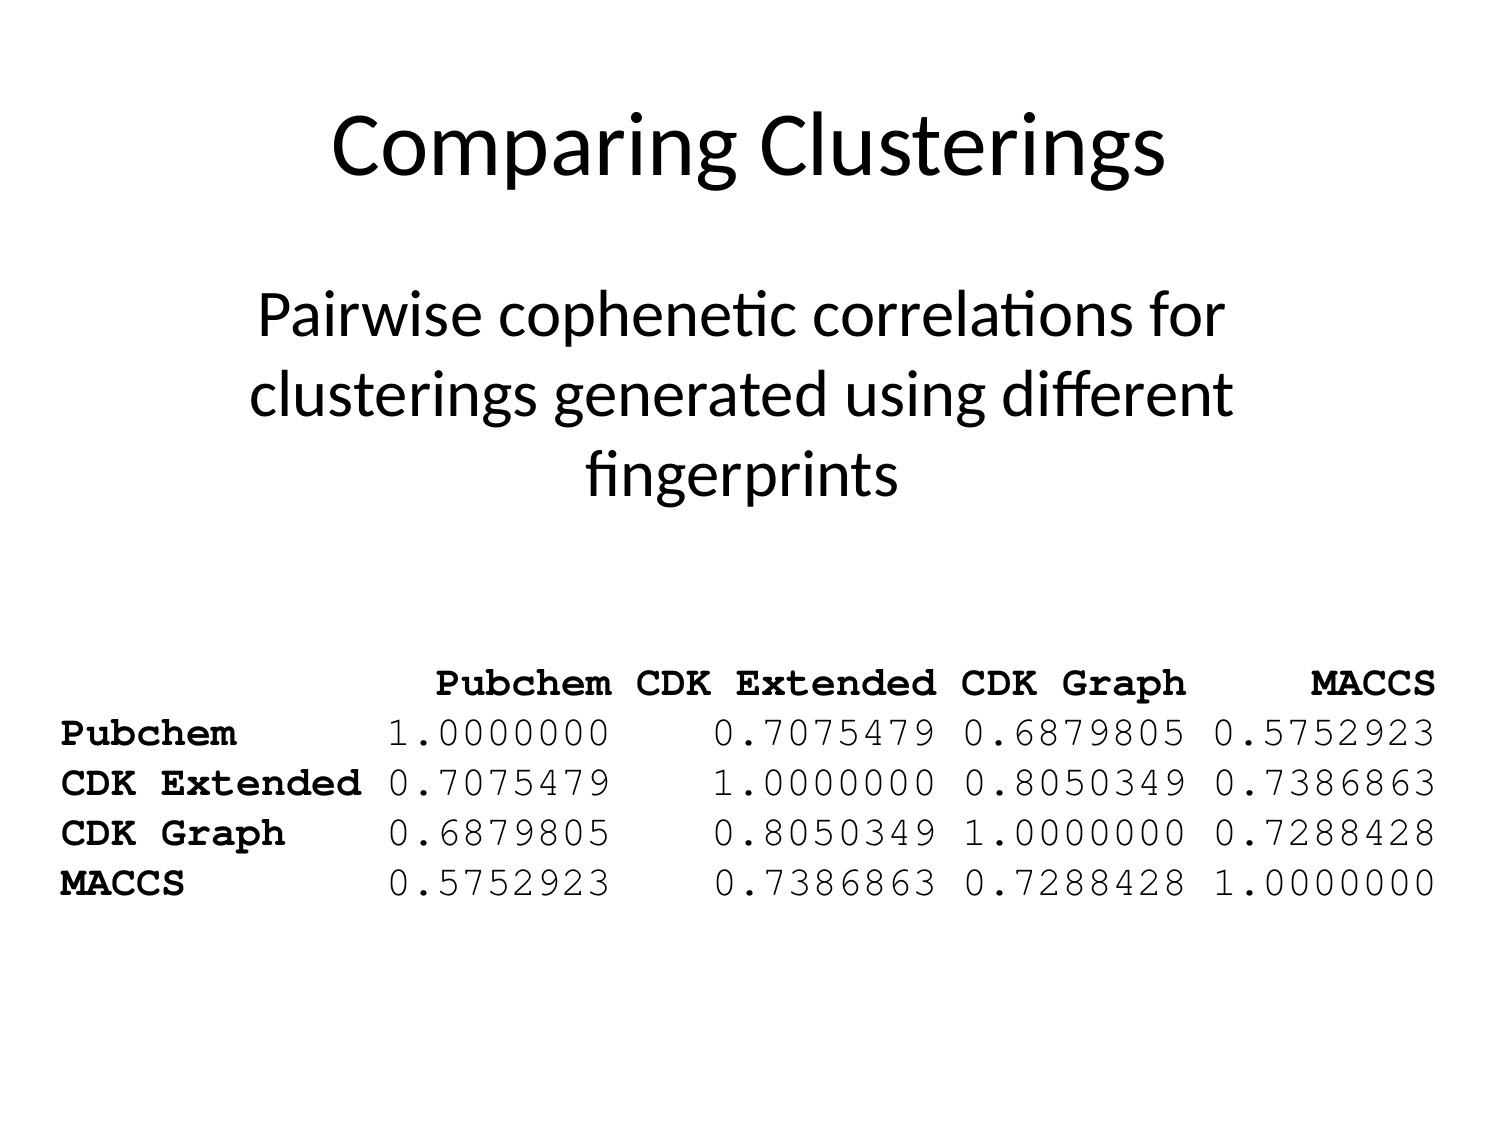

# Comparing Clusterings
Pairwise cophenetic correlations for clusterings generated using different fingerprints
               Pubchem CDK Extended CDK Graph     MACCS
Pubchem      1.0000000    0.7075479 0.6879805 0.5752923
CDK Extended 0.7075479    1.0000000 0.8050349 0.7386863
CDK Graph    0.6879805    0.8050349 1.0000000 0.7288428
MACCS        0.5752923    0.7386863 0.7288428 1.0000000